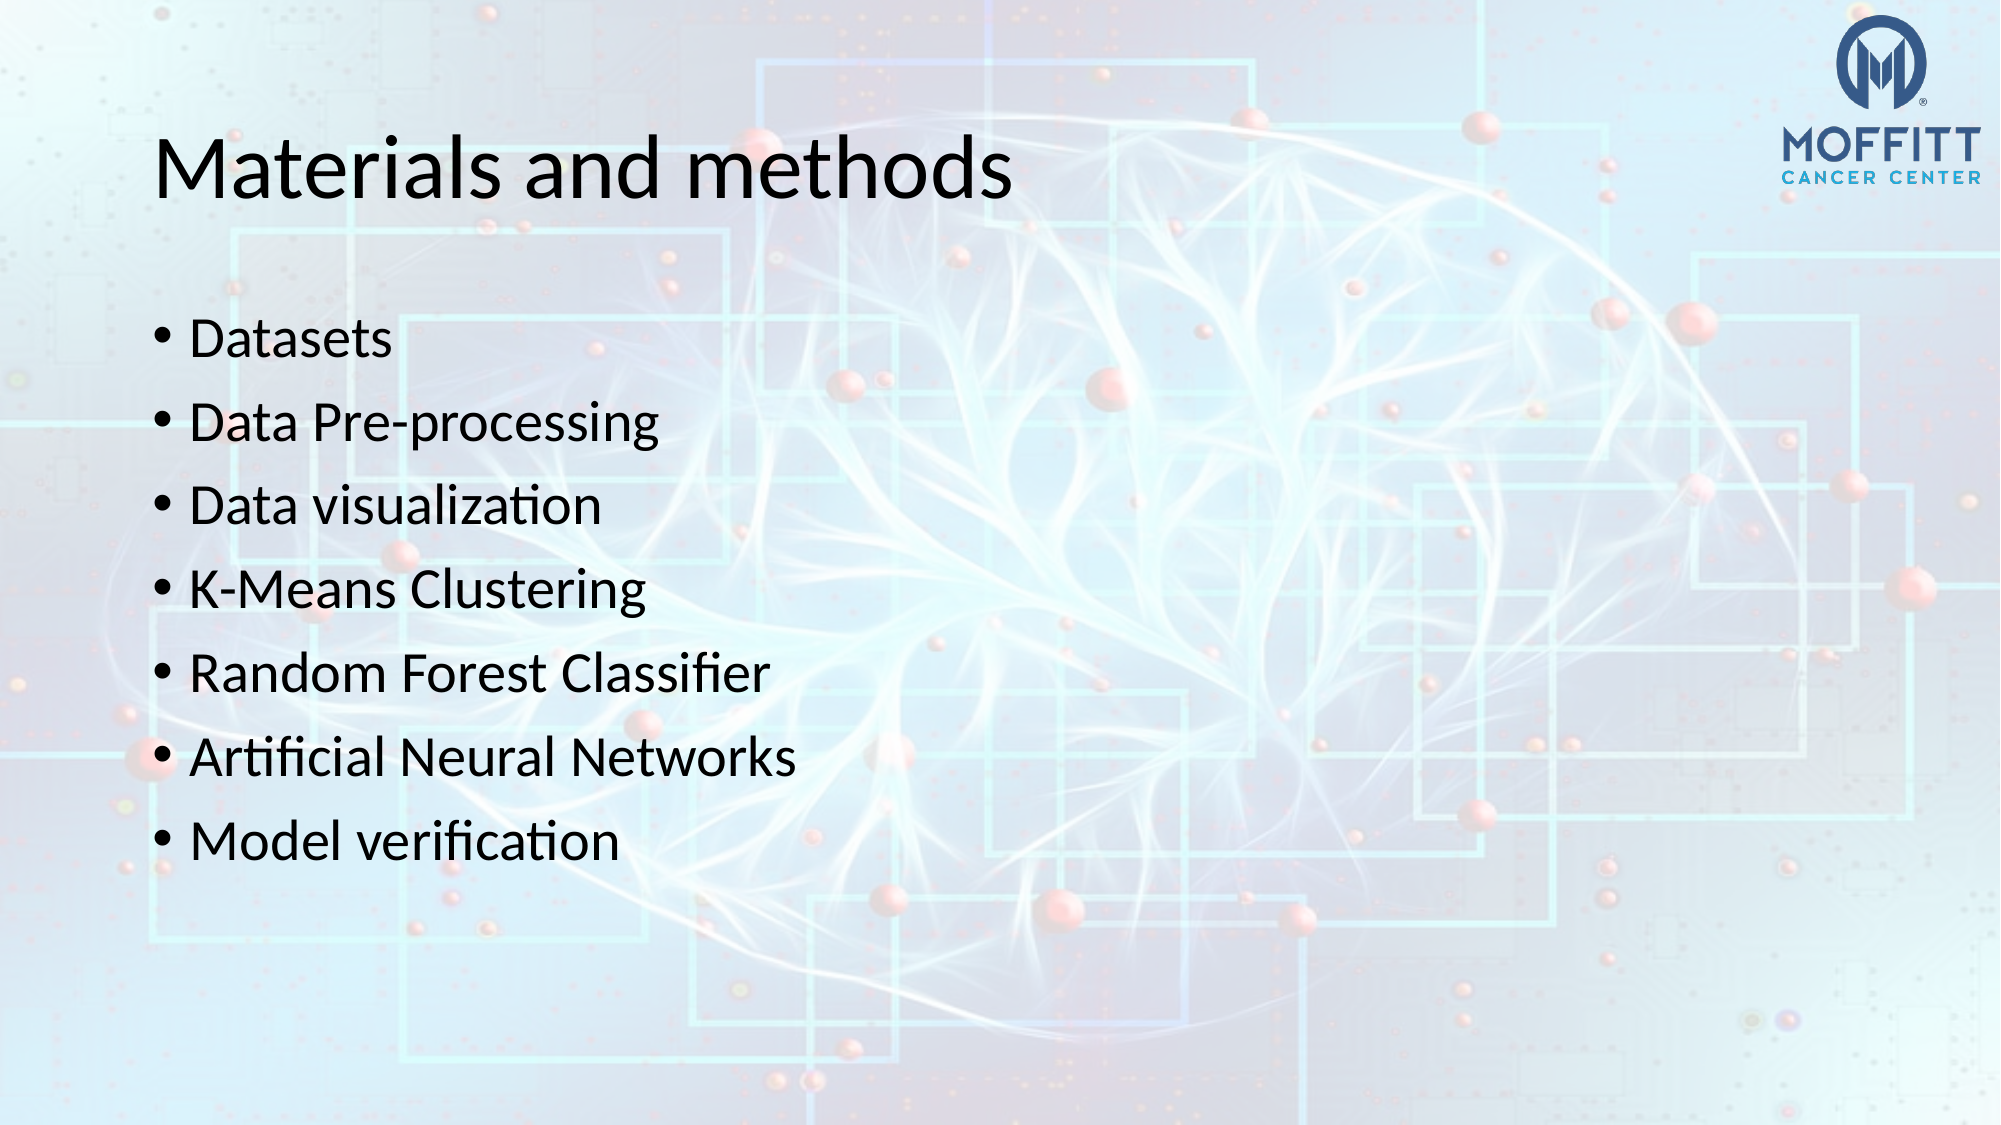

# Materials and methods
Datasets
Data Pre-processing
Data visualization
K-Means Clustering
Random Forest Classifier
Artificial Neural Networks
Model verification